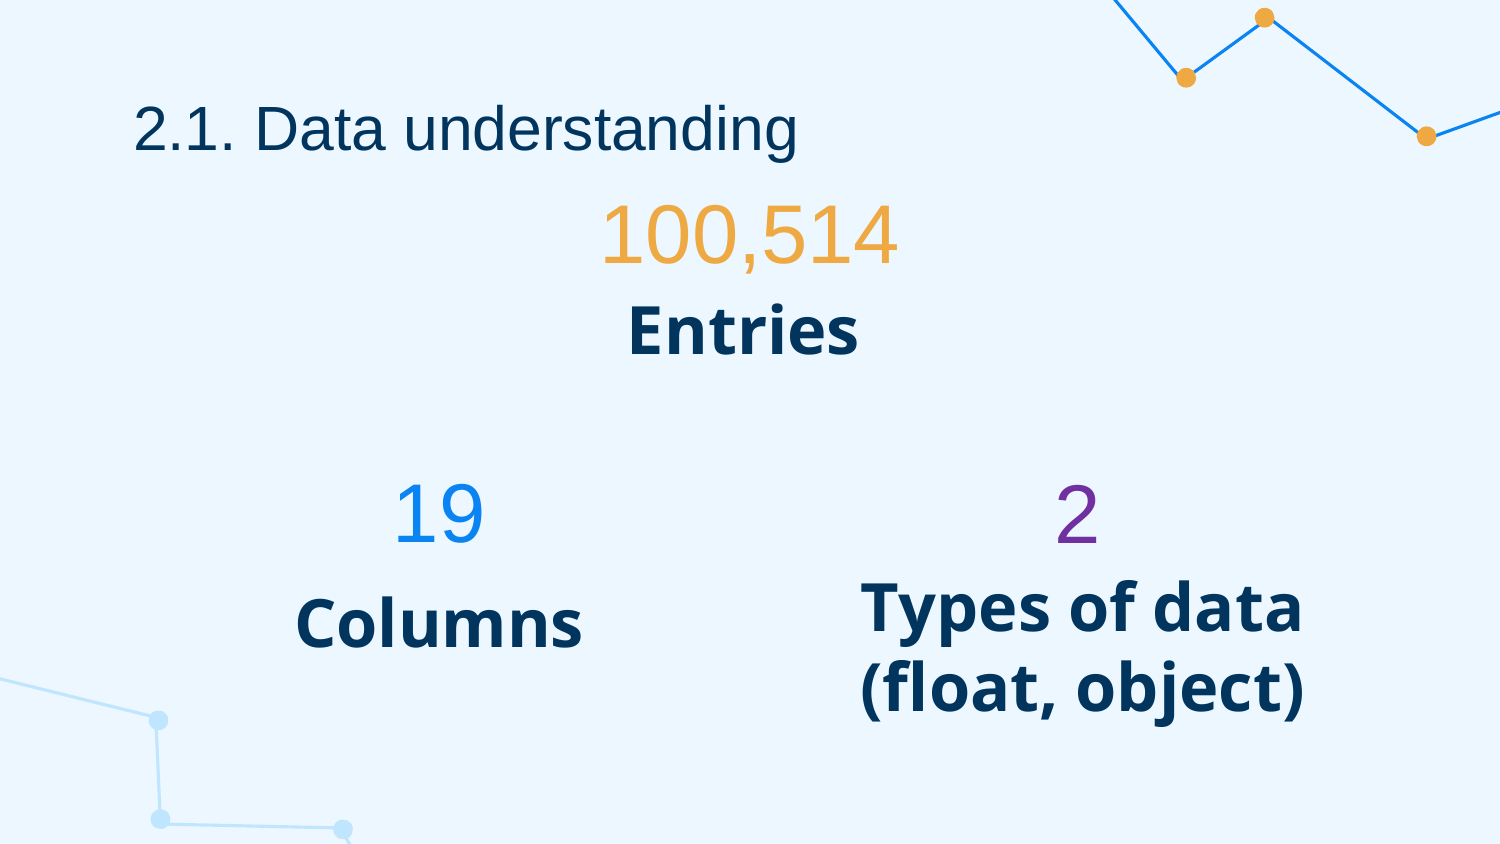

# 2.1. Data understanding
100,514
Entries
19
2
Types of data
(float, object)
Columns